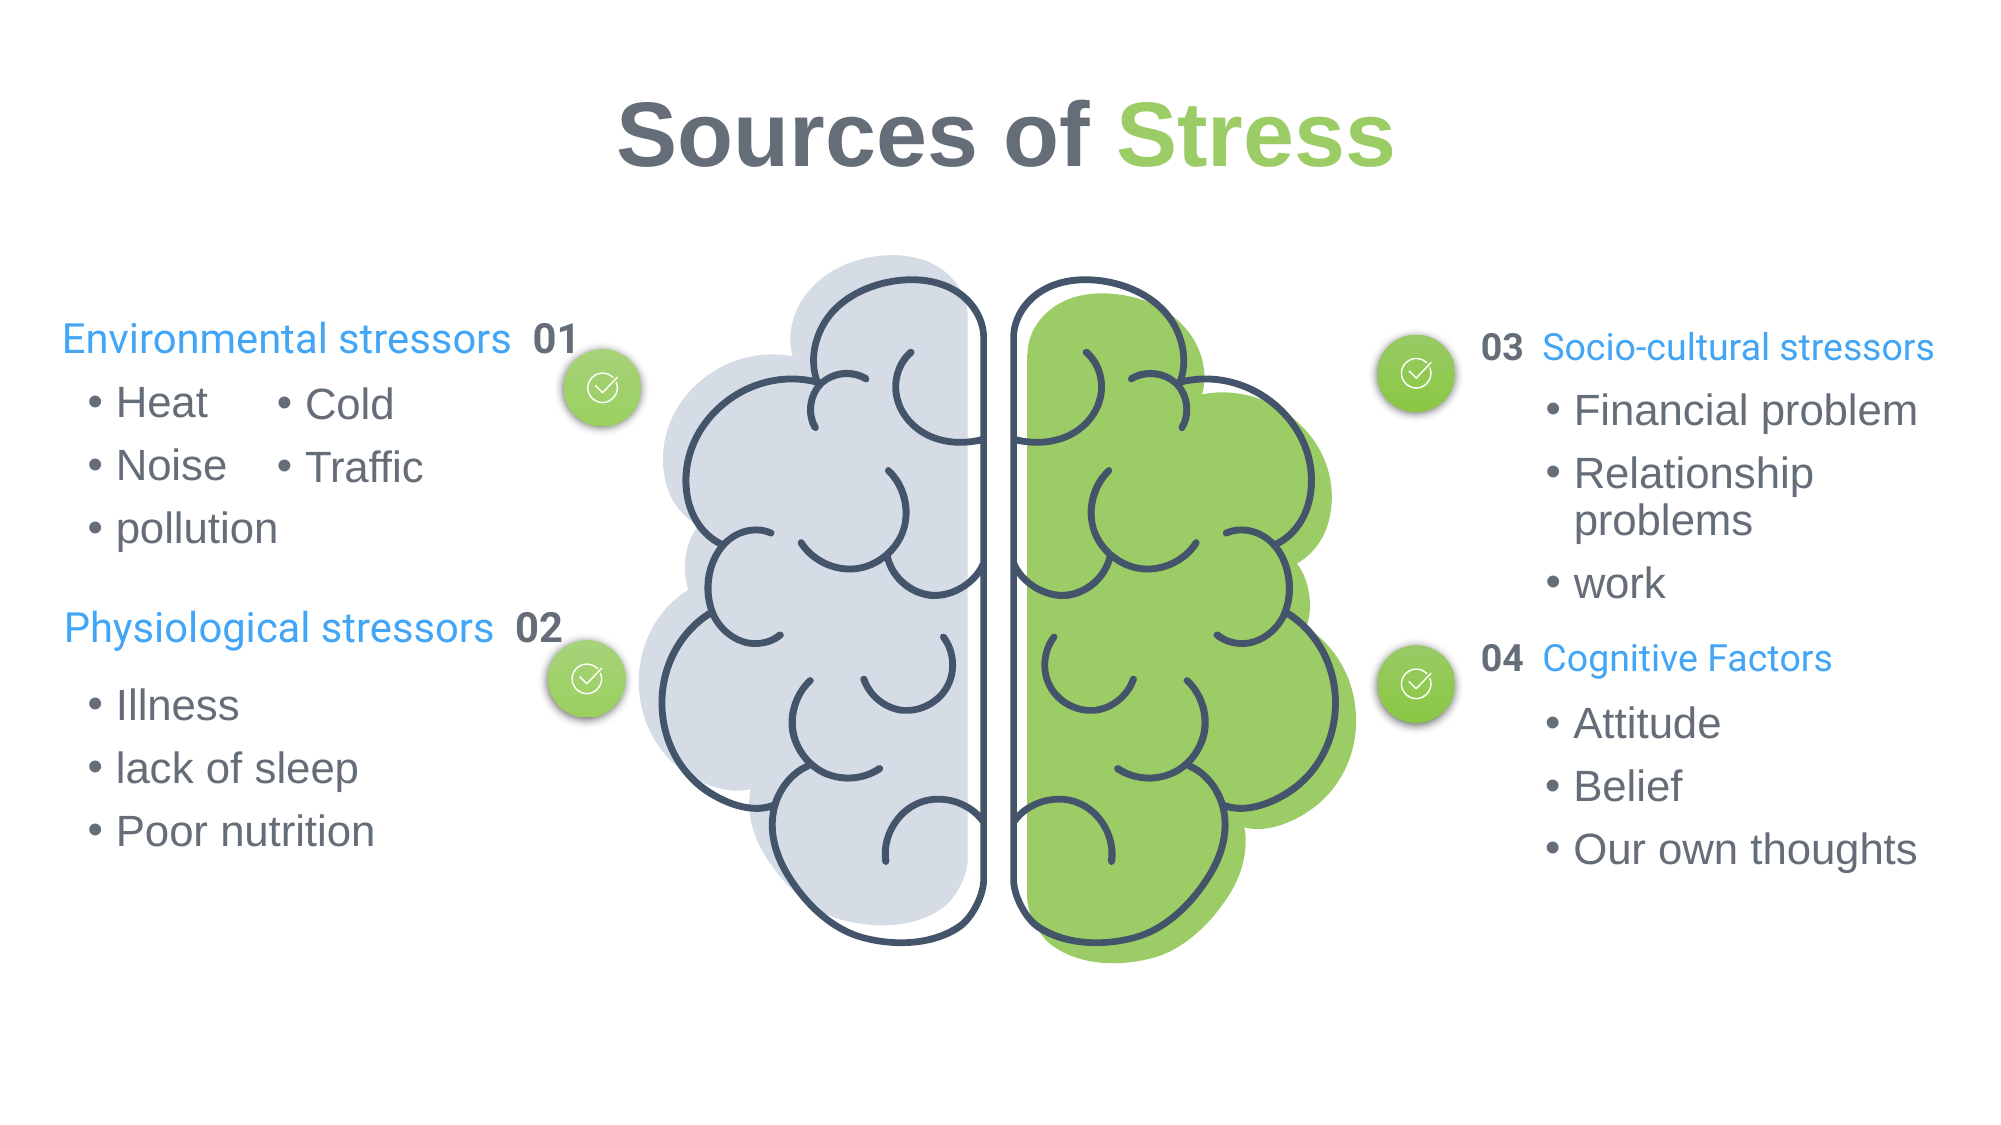

Sources of Stress

Environmental stressors  01

Heat
Noise
pollution
03  Socio-cultural stressors

Cold
Traffic
Financial problem
Relationship problems
work
Physiological stressors  02

Illness
lack of sleep
Poor nutrition
04  Cognitive Factors

Attitude
Belief
Our own thoughts